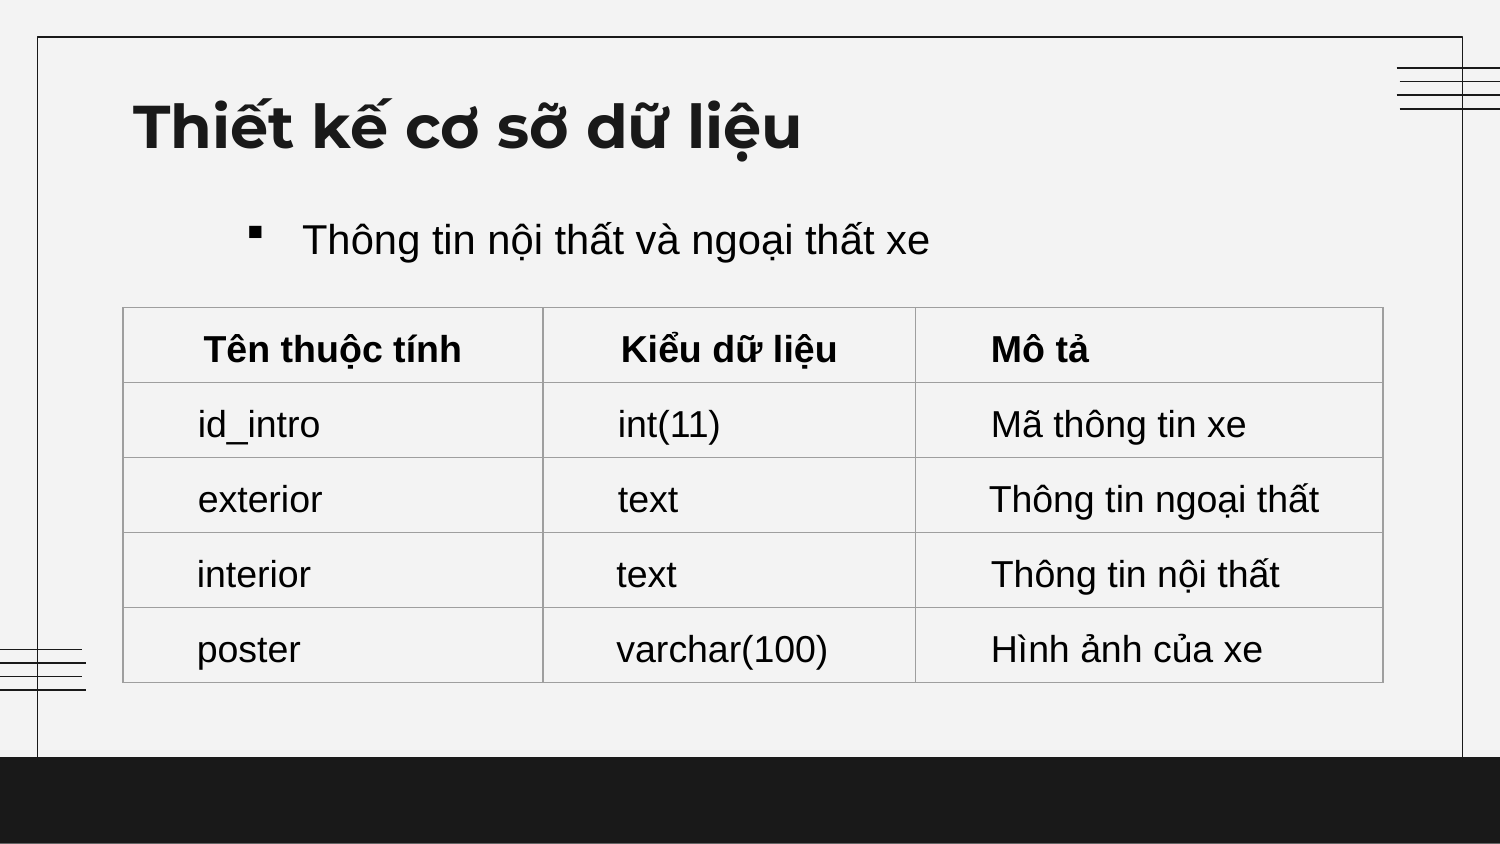

# Thiết kế cơ sỡ dữ liệu
Thông tin nội thất và ngoại thất xe
| Tên thuộc tính | Kiểu dữ liệu | Mô tả |
| --- | --- | --- |
| id\_intro | int(11) | Mã thông tin xe |
| exterior | text | Thông tin ngoại thất |
| interior | text | Thông tin nội thất |
| poster | varchar(100) | Hình ảnh của xe |